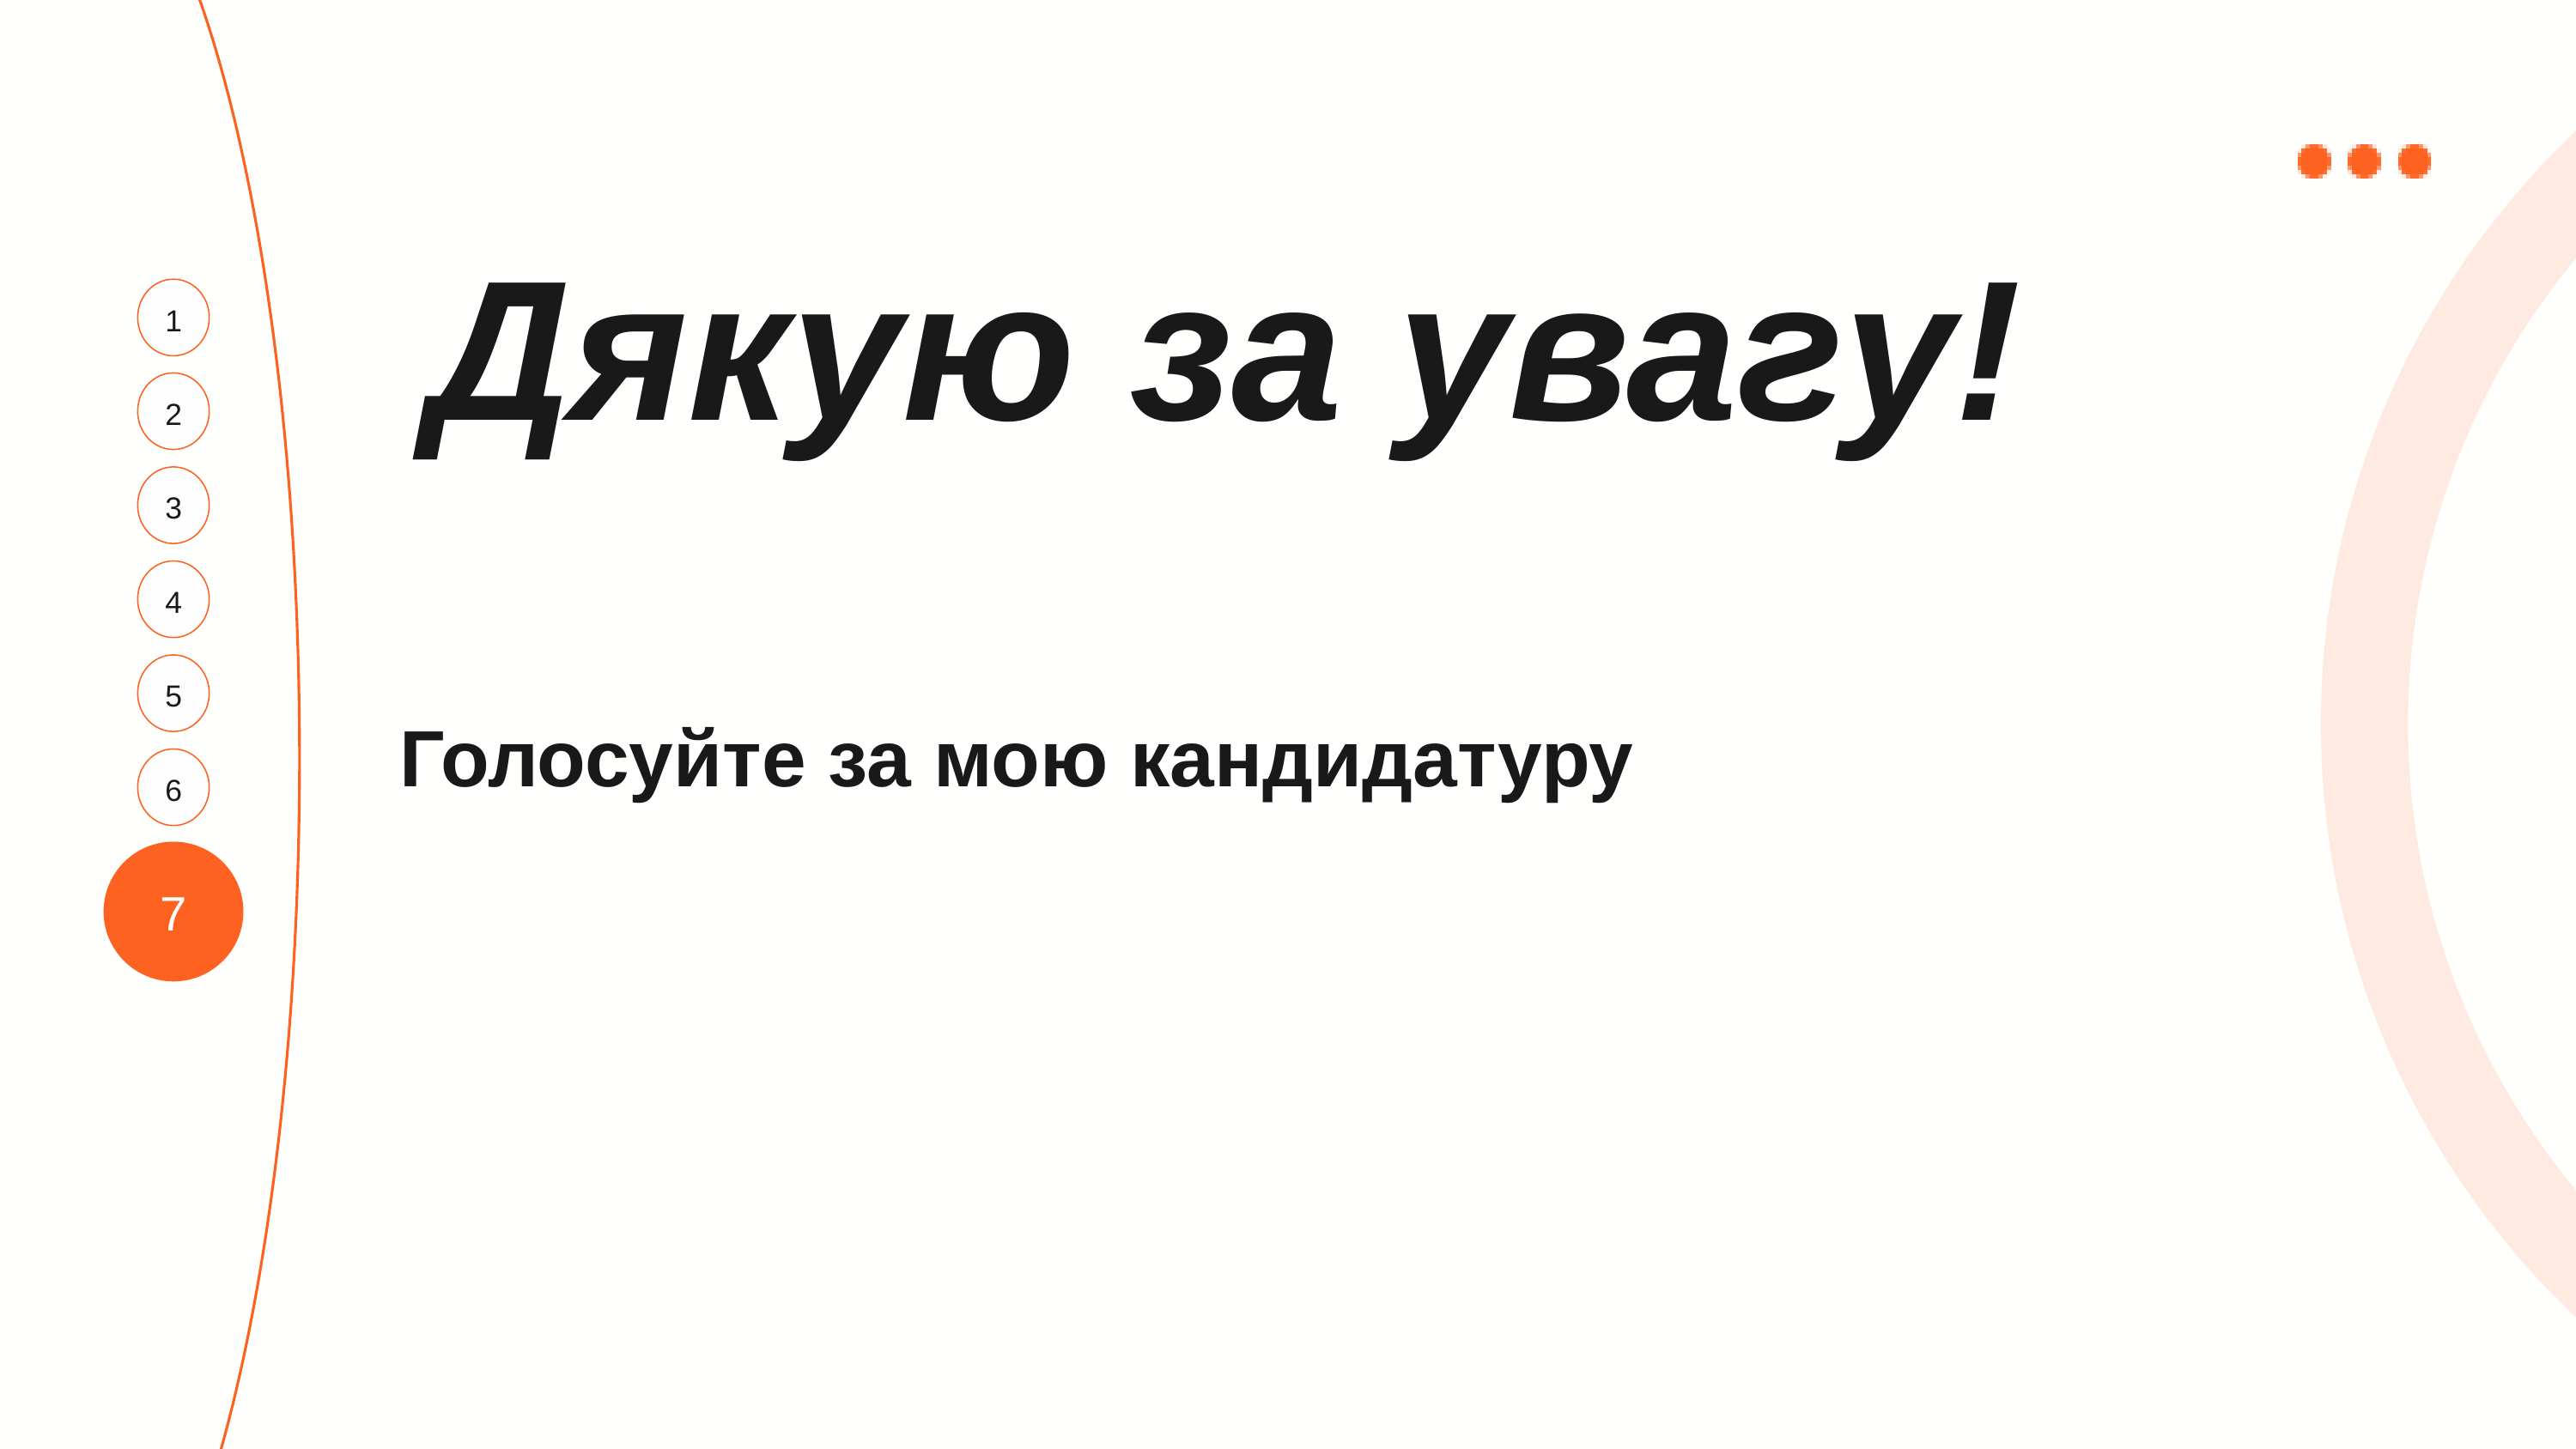

1
Дякую за увагу!

2

3

4

5
Голосуйте за мою кандидатуру

6

7